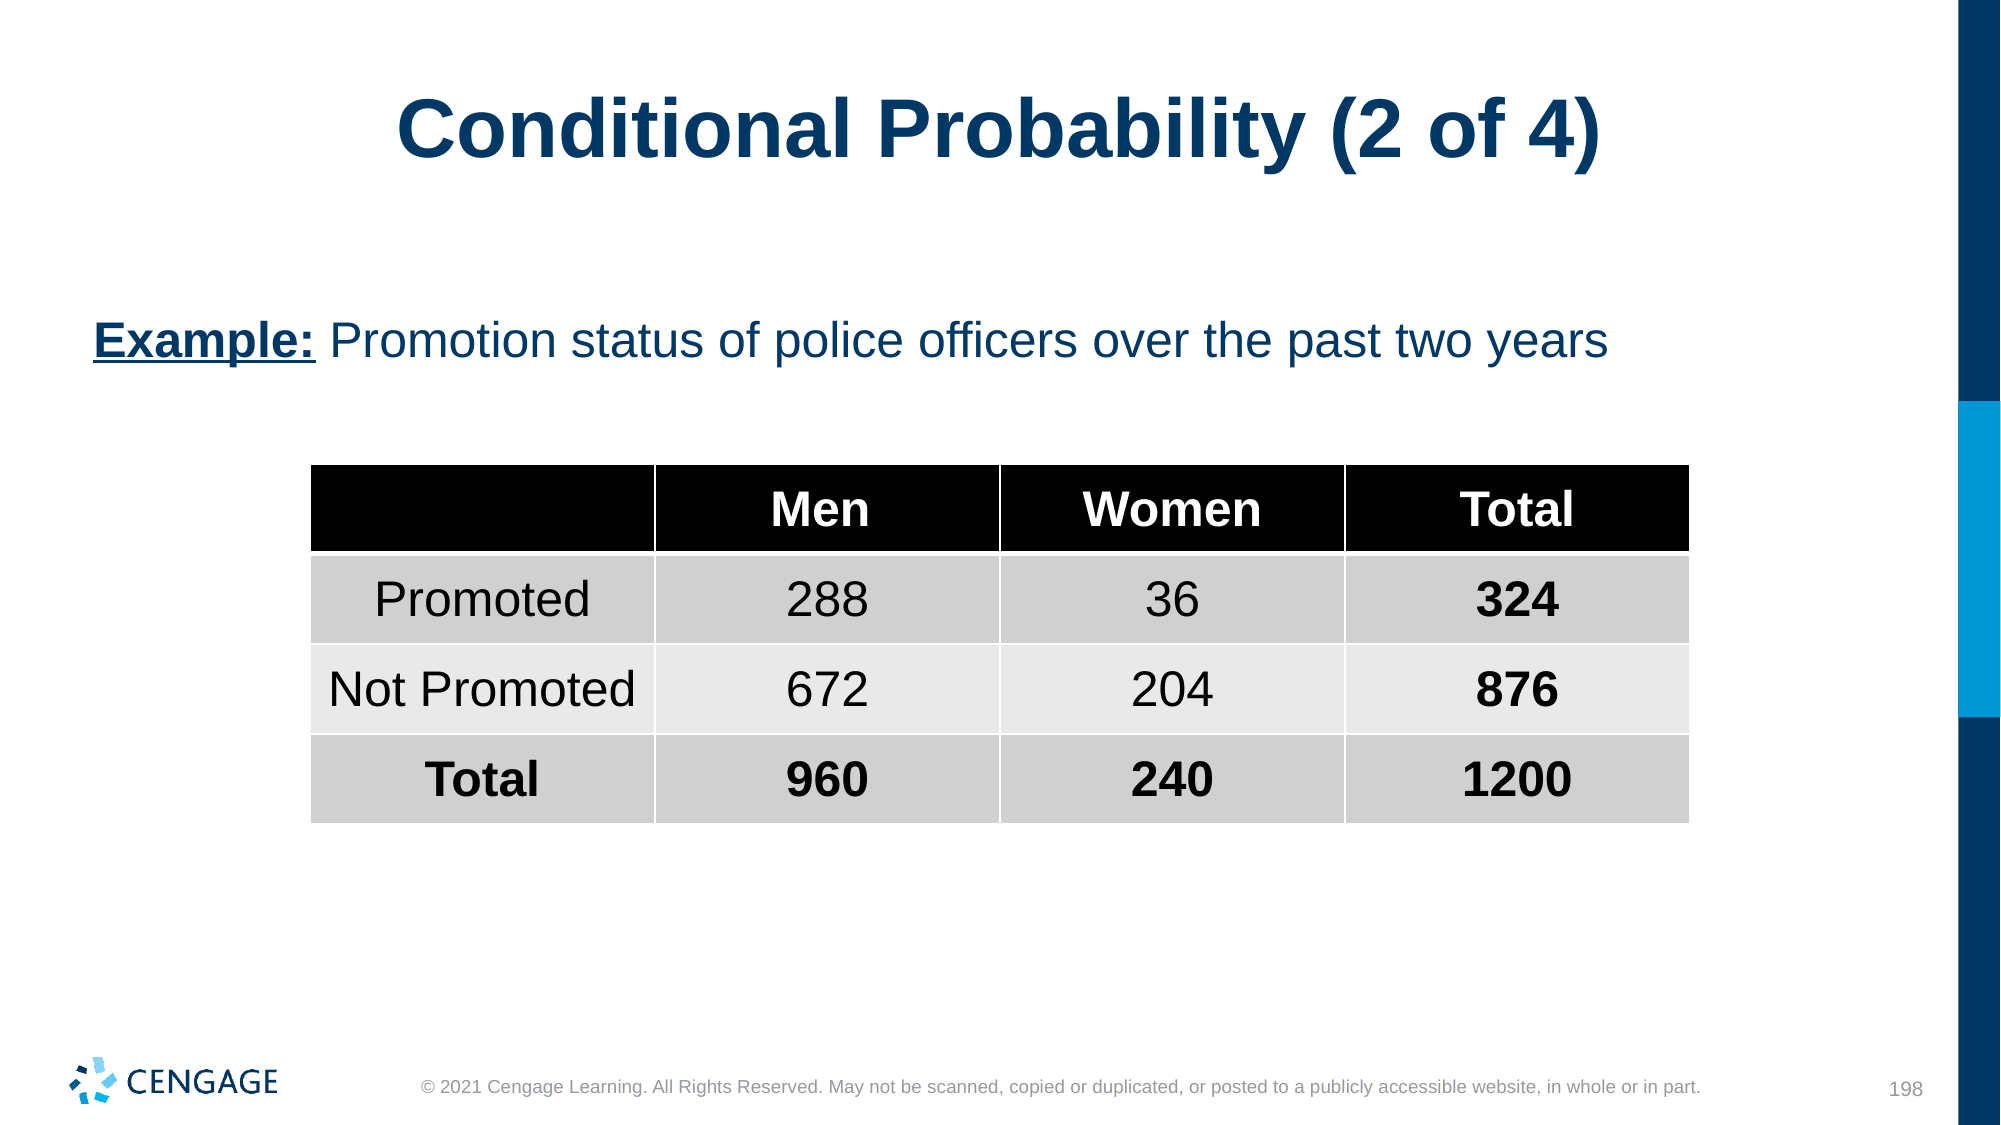

# Conditional Probability (2 of 4)
Example: Promotion status of police officers over the past two years
|  | Men | Women | Total |
| --- | --- | --- | --- |
| Promoted | 288 | 36 | 324 |
| Not Promoted | 672 | 204 | 876 |
| Total | 960 | 240 | 1200 |